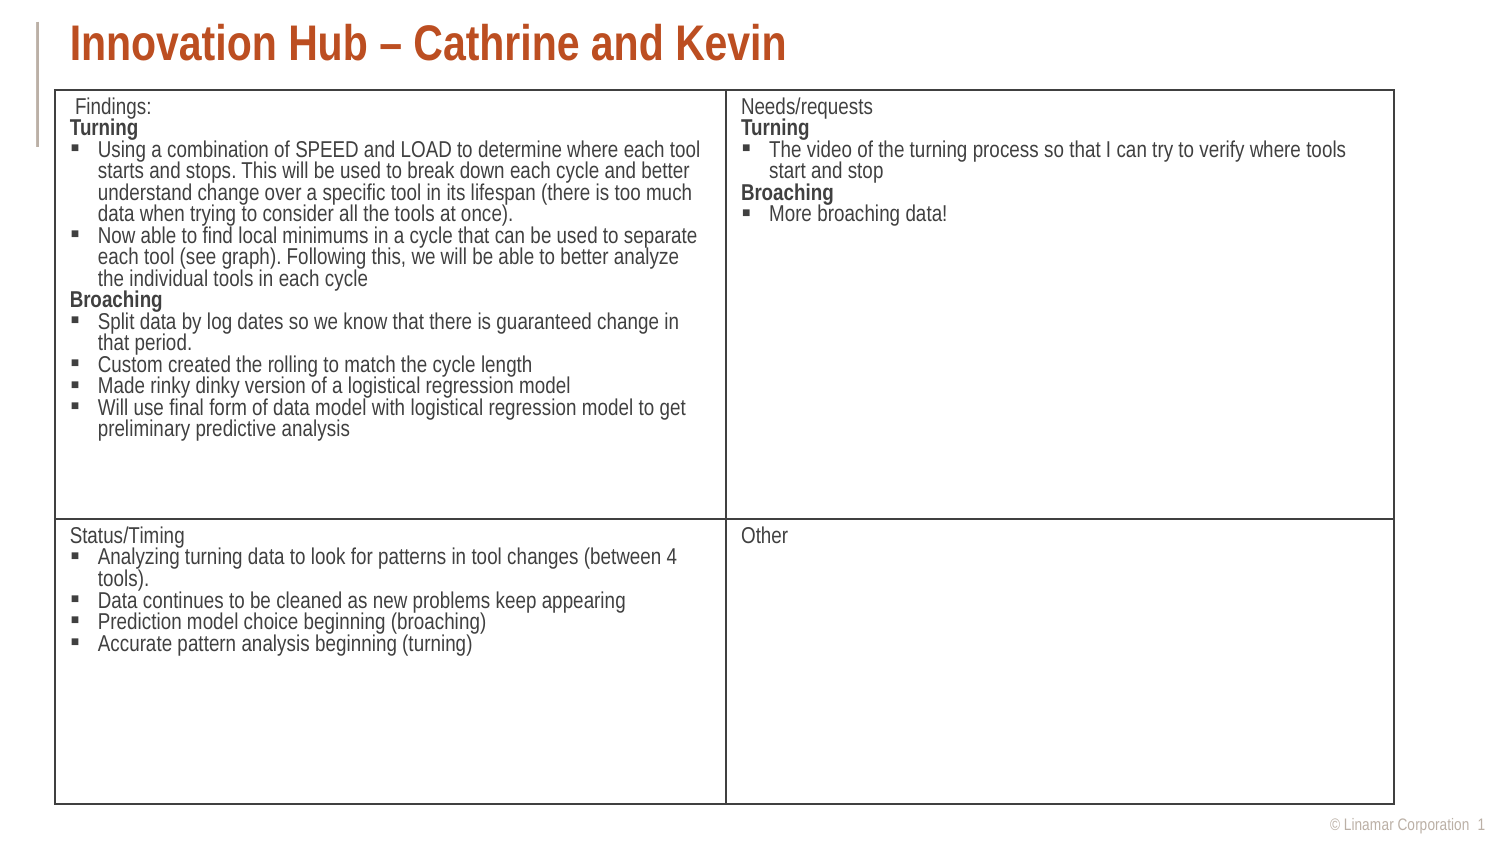

# Innovation Hub – Cathrine and Kevin
| Findings: Turning Using a combination of SPEED and LOAD to determine where each tool starts and stops. This will be used to break down each cycle and better understand change over a specific tool in its lifespan (there is too much data when trying to consider all the tools at once). Now able to find local minimums in a cycle that can be used to separate each tool (see graph). Following this, we will be able to better analyze the individual tools in each cycle Broaching Split data by log dates so we know that there is guaranteed change in that period. Custom created the rolling to match the cycle length Made rinky dinky version of a logistical regression model Will use final form of data model with logistical regression model to get preliminary predictive analysis | Needs/requests Turning The video of the turning process so that I can try to verify where tools start and stop Broaching More broaching data! |
| --- | --- |
| Status/Timing Analyzing turning data to look for patterns in tool changes (between 4 tools). Data continues to be cleaned as new problems keep appearing Prediction model choice beginning (broaching) Accurate pattern analysis beginning (turning) | Other |